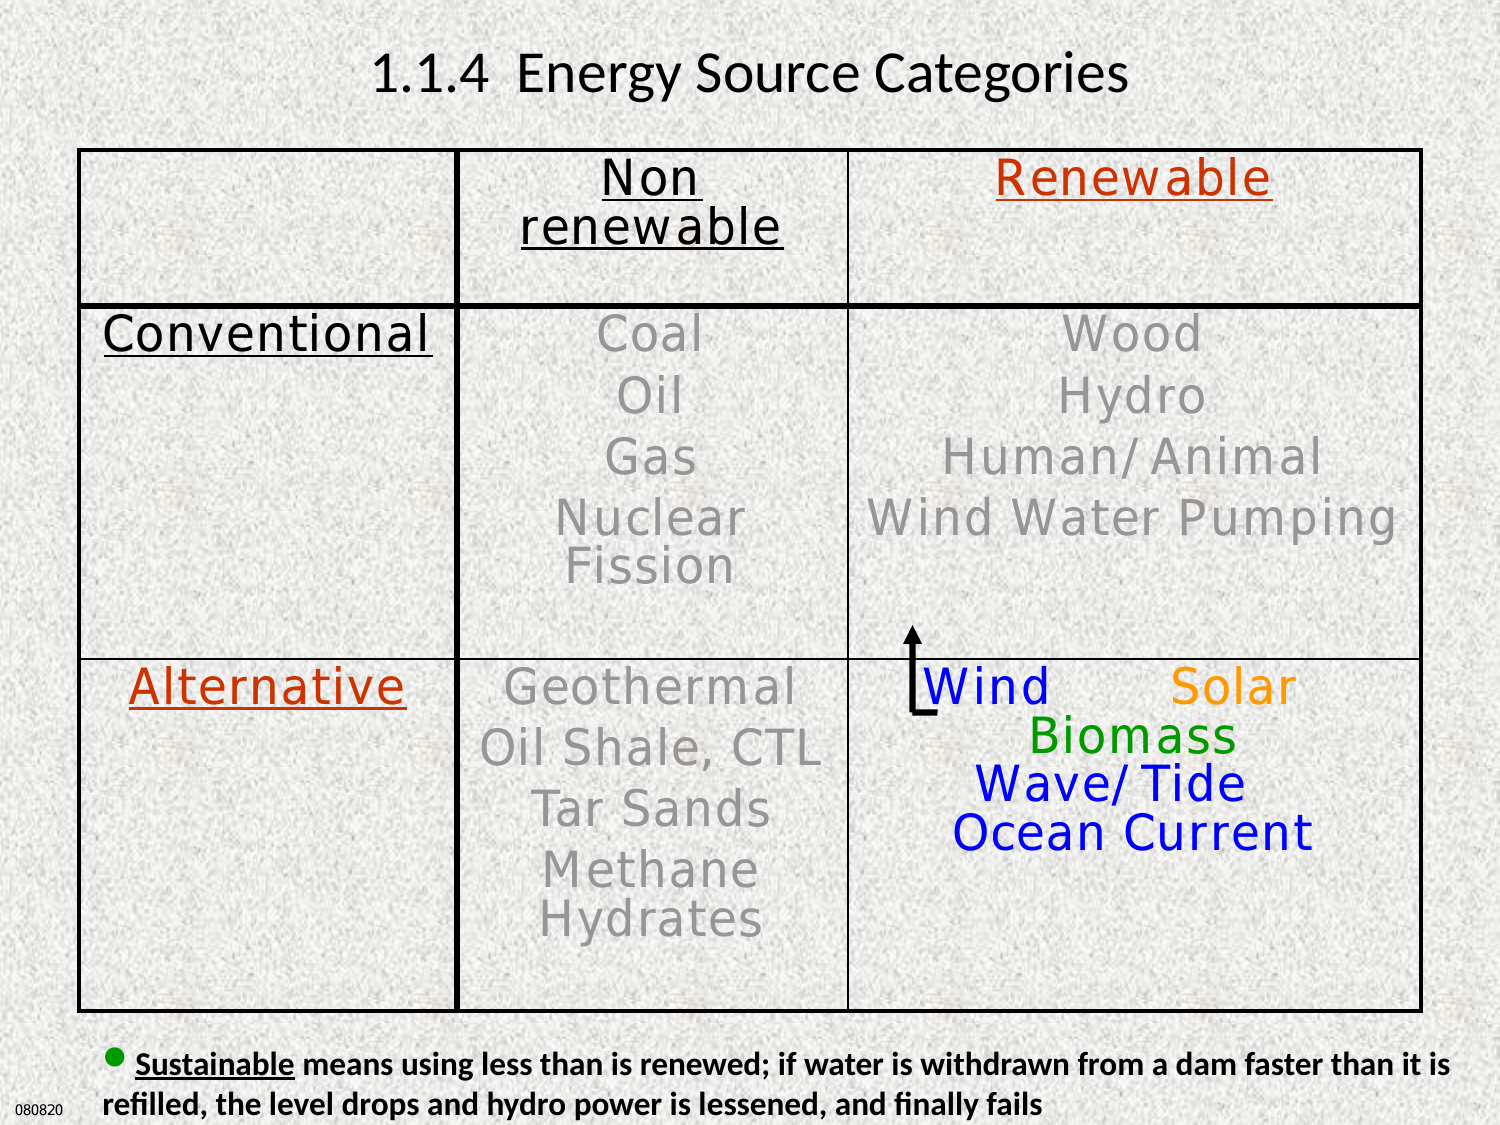

# 1.1.4  Energy Source Categories
|  | Non renewable | Renewable |
| --- | --- | --- |
| Conventional | Coal Oil Gas Nuclear Fission | Wood Hydro Human/Animal Wind Water Pumping |
| Alternative | Geothermal Oil Shale, CTL Tar Sands Methane Hydrates | Wind Solar Biomass Wave/Tide Ocean Current |

Sustainable means using less than is renewed; if water is withdrawn from a dam faster than it is refilled, the level drops and hydro power is lessened, and finally fails
080820